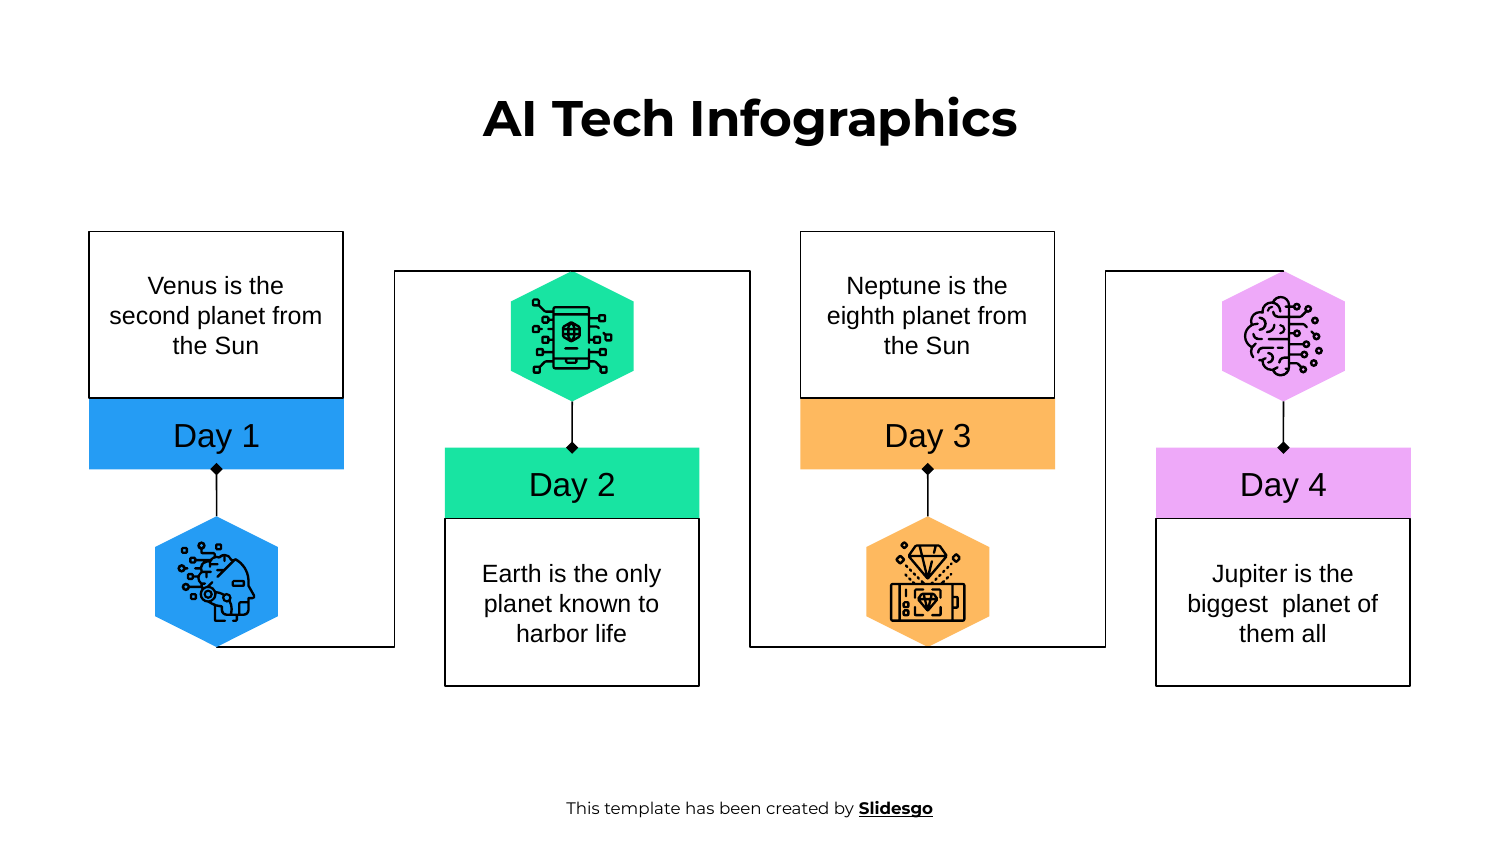

# AI Tech Infographics
Neptune is the eighth planet from the Sun
Venus is the second planet from the Sun

Day 1
Day 3
Day 2
Day 4
Jupiter is the biggest  planet of them all
Earth is the only planet known to harbor life

This template has been created by Slidesgo